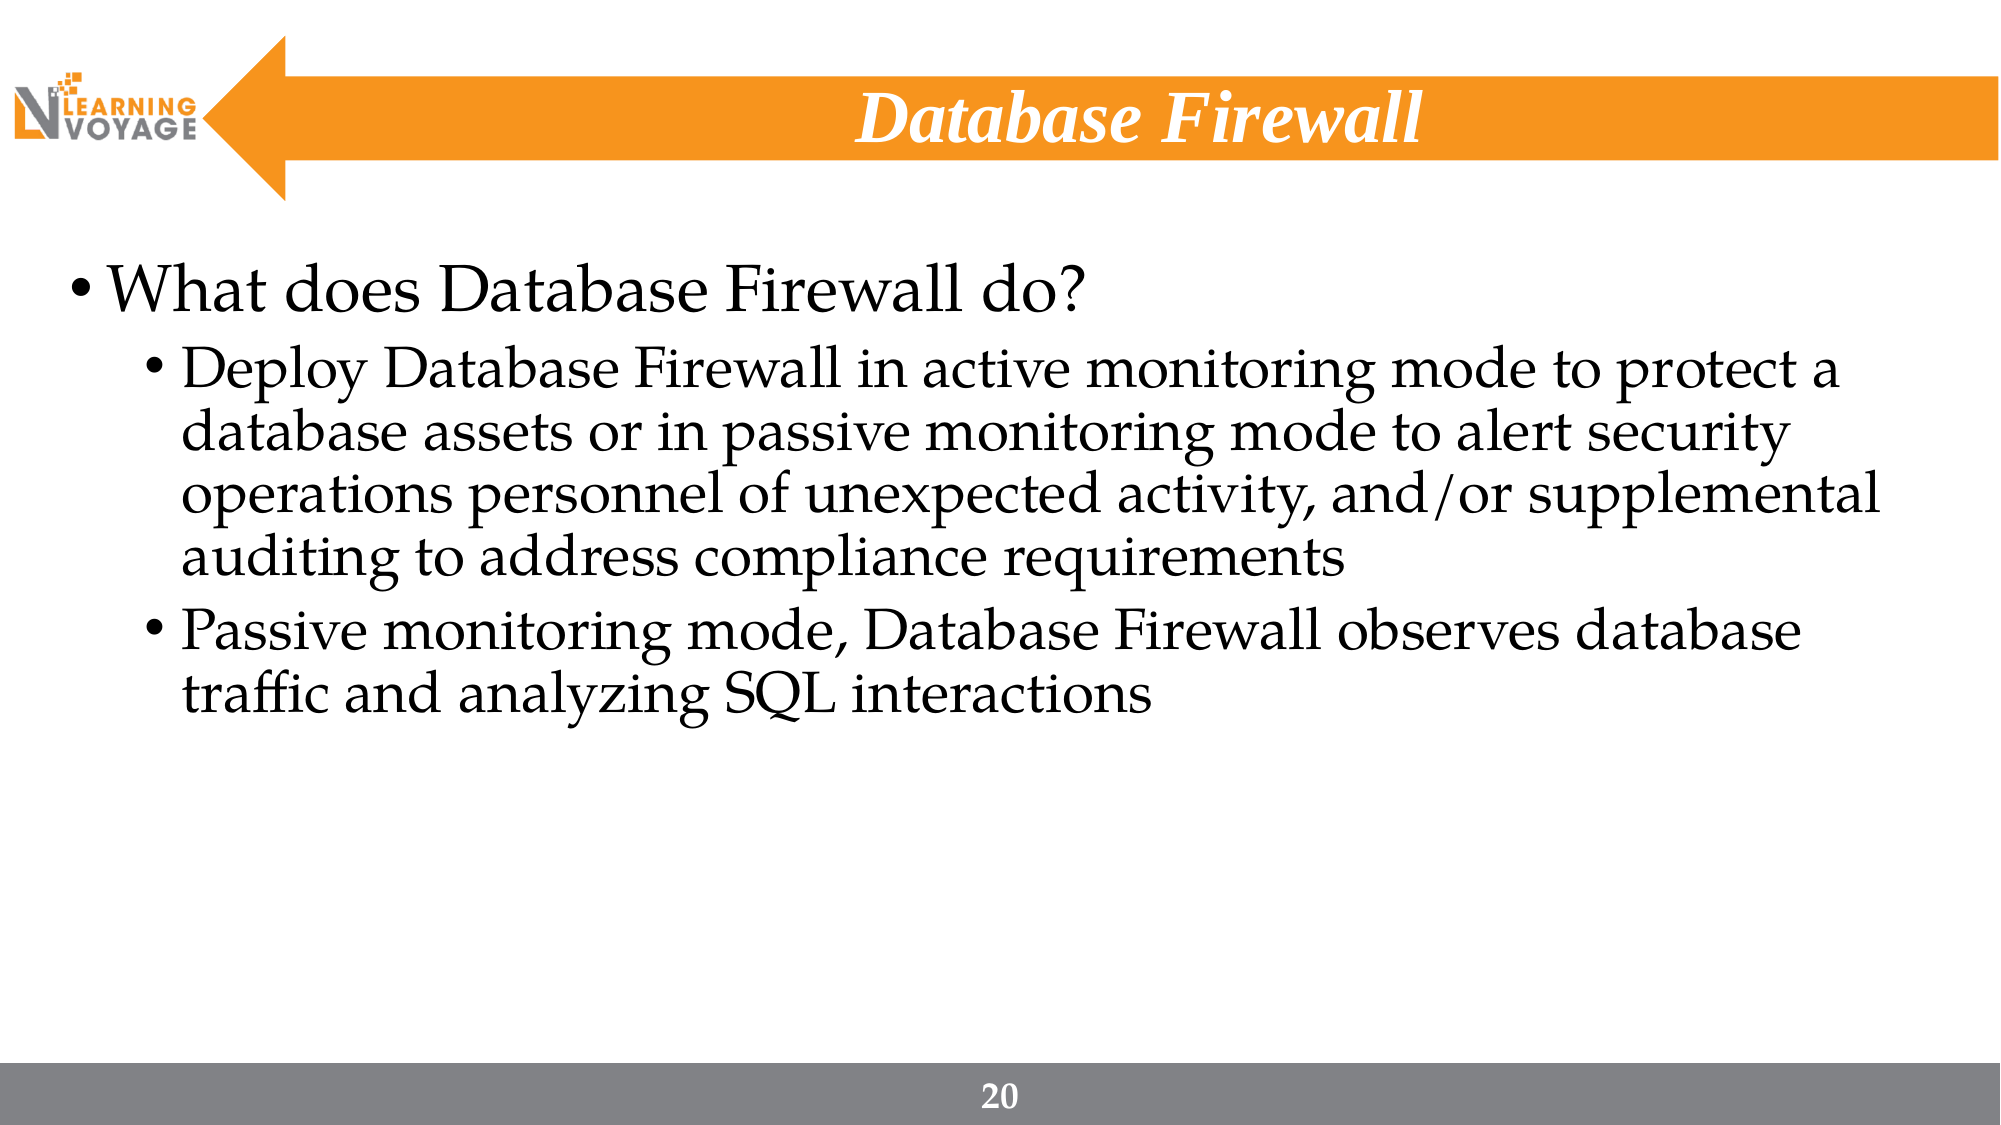

# Database Firewall
What does Database Firewall do?
Deploy Database Firewall in active monitoring mode to protect a database assets or in passive monitoring mode to alert security operations personnel of unexpected activity, and/or supplemental auditing to address compliance requirements
Passive monitoring mode, Database Firewall observes database traffic and analyzing SQL interactions
20